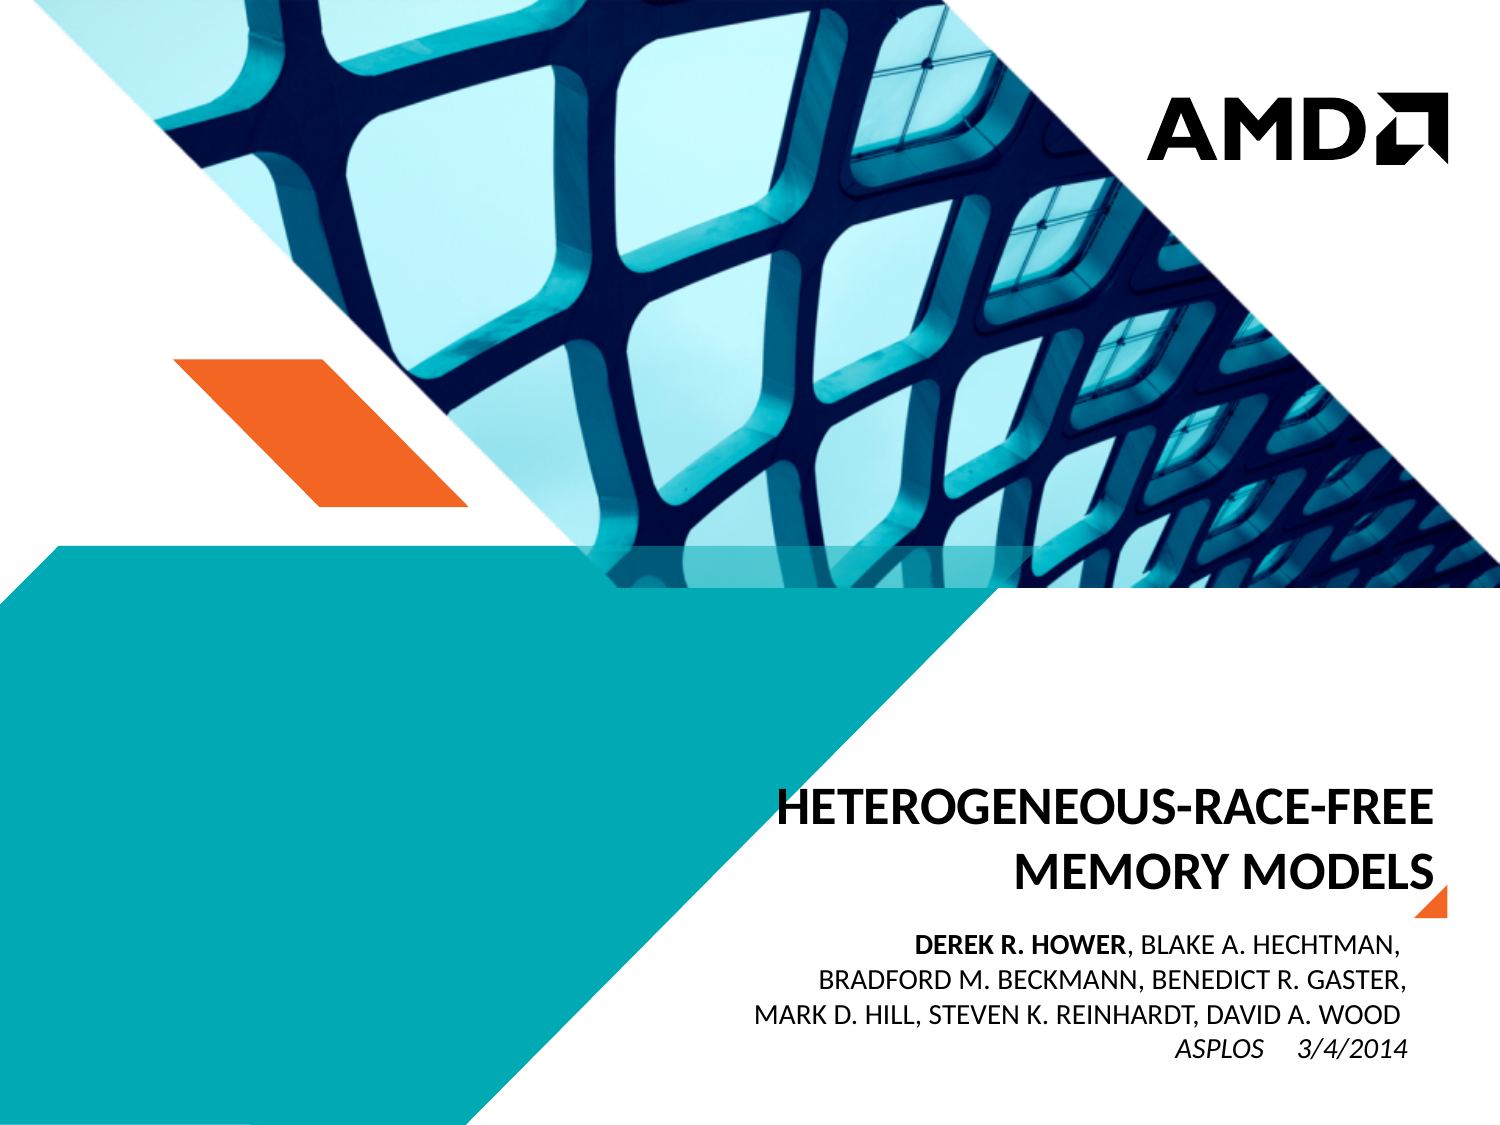

# Heterogeneous-race-free Memory Models
Derek R. Hower, Blake A. Hechtman,
Bradford M. Beckmann, Benedict R. Gaster,
Mark D. Hill, Steven K. Reinhardt, David A. Wood
 ASPLOS     3/4/2014